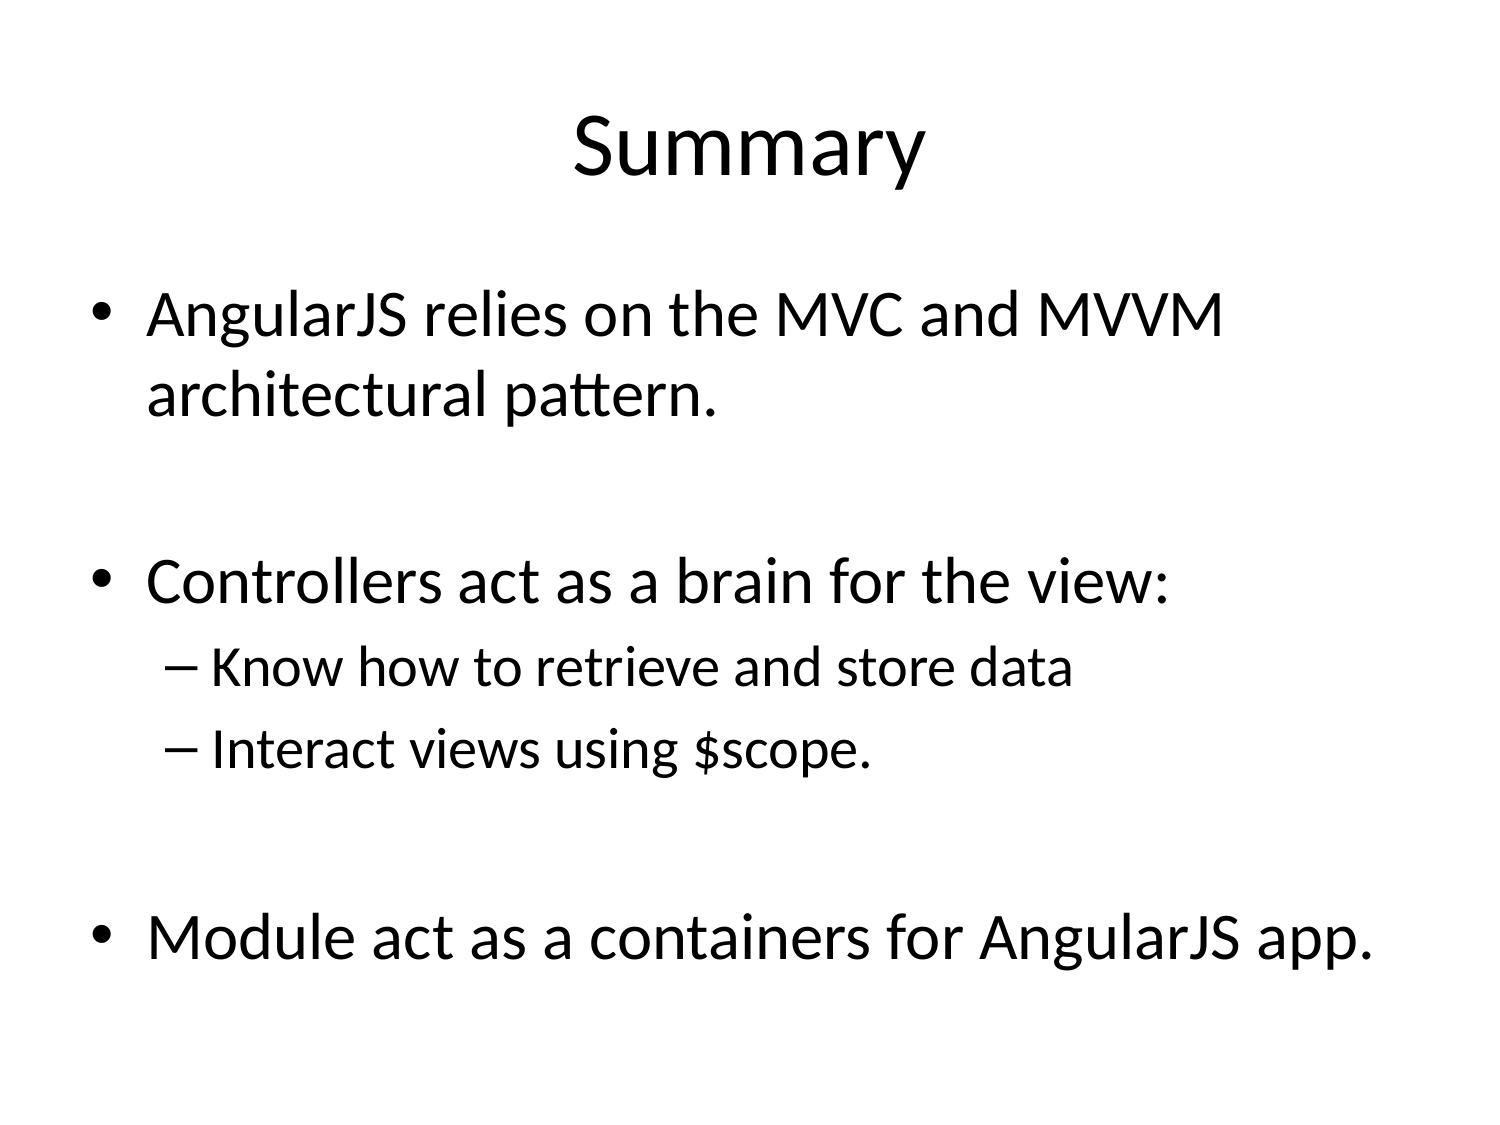

# Summary
AngularJS relies on the MVC and MVVM architectural pattern.

Controllers act as a brain for the view:
Know how to retrieve and store data
Interact views using $scope.

Module act as a containers for AngularJS app.